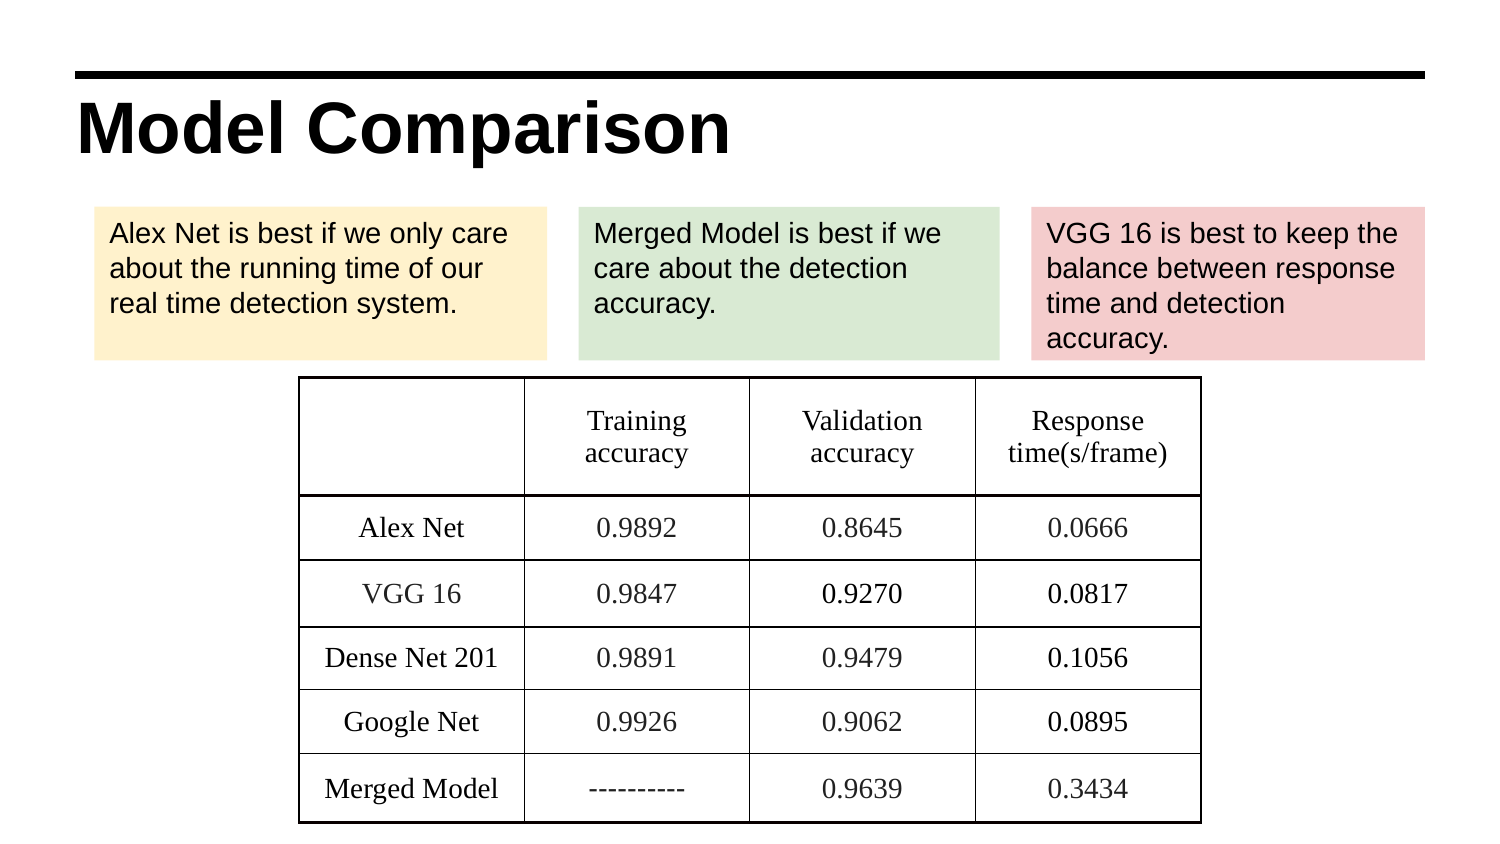

# Model Comparison
Alex Net is best if we only care about the running time of our real time detection system.
Merged Model is best if we care about the detection accuracy.
VGG 16 is best to keep the balance between response time and detection accuracy.
|  | Training accuracy | Validation accuracy | Response time(s/frame) |
| --- | --- | --- | --- |
| Alex Net | 0.9892 | 0.8645 | 0.0666 |
| VGG 16 | 0.9847 | 0.9270 | 0.0817 |
| Dense Net 201 | 0.9891 | 0.9479 | 0.1056 |
| Google Net | 0.9926 | 0.9062 | 0.0895 |
| Merged Model | ---------- | 0.9639 | 0.3434 |